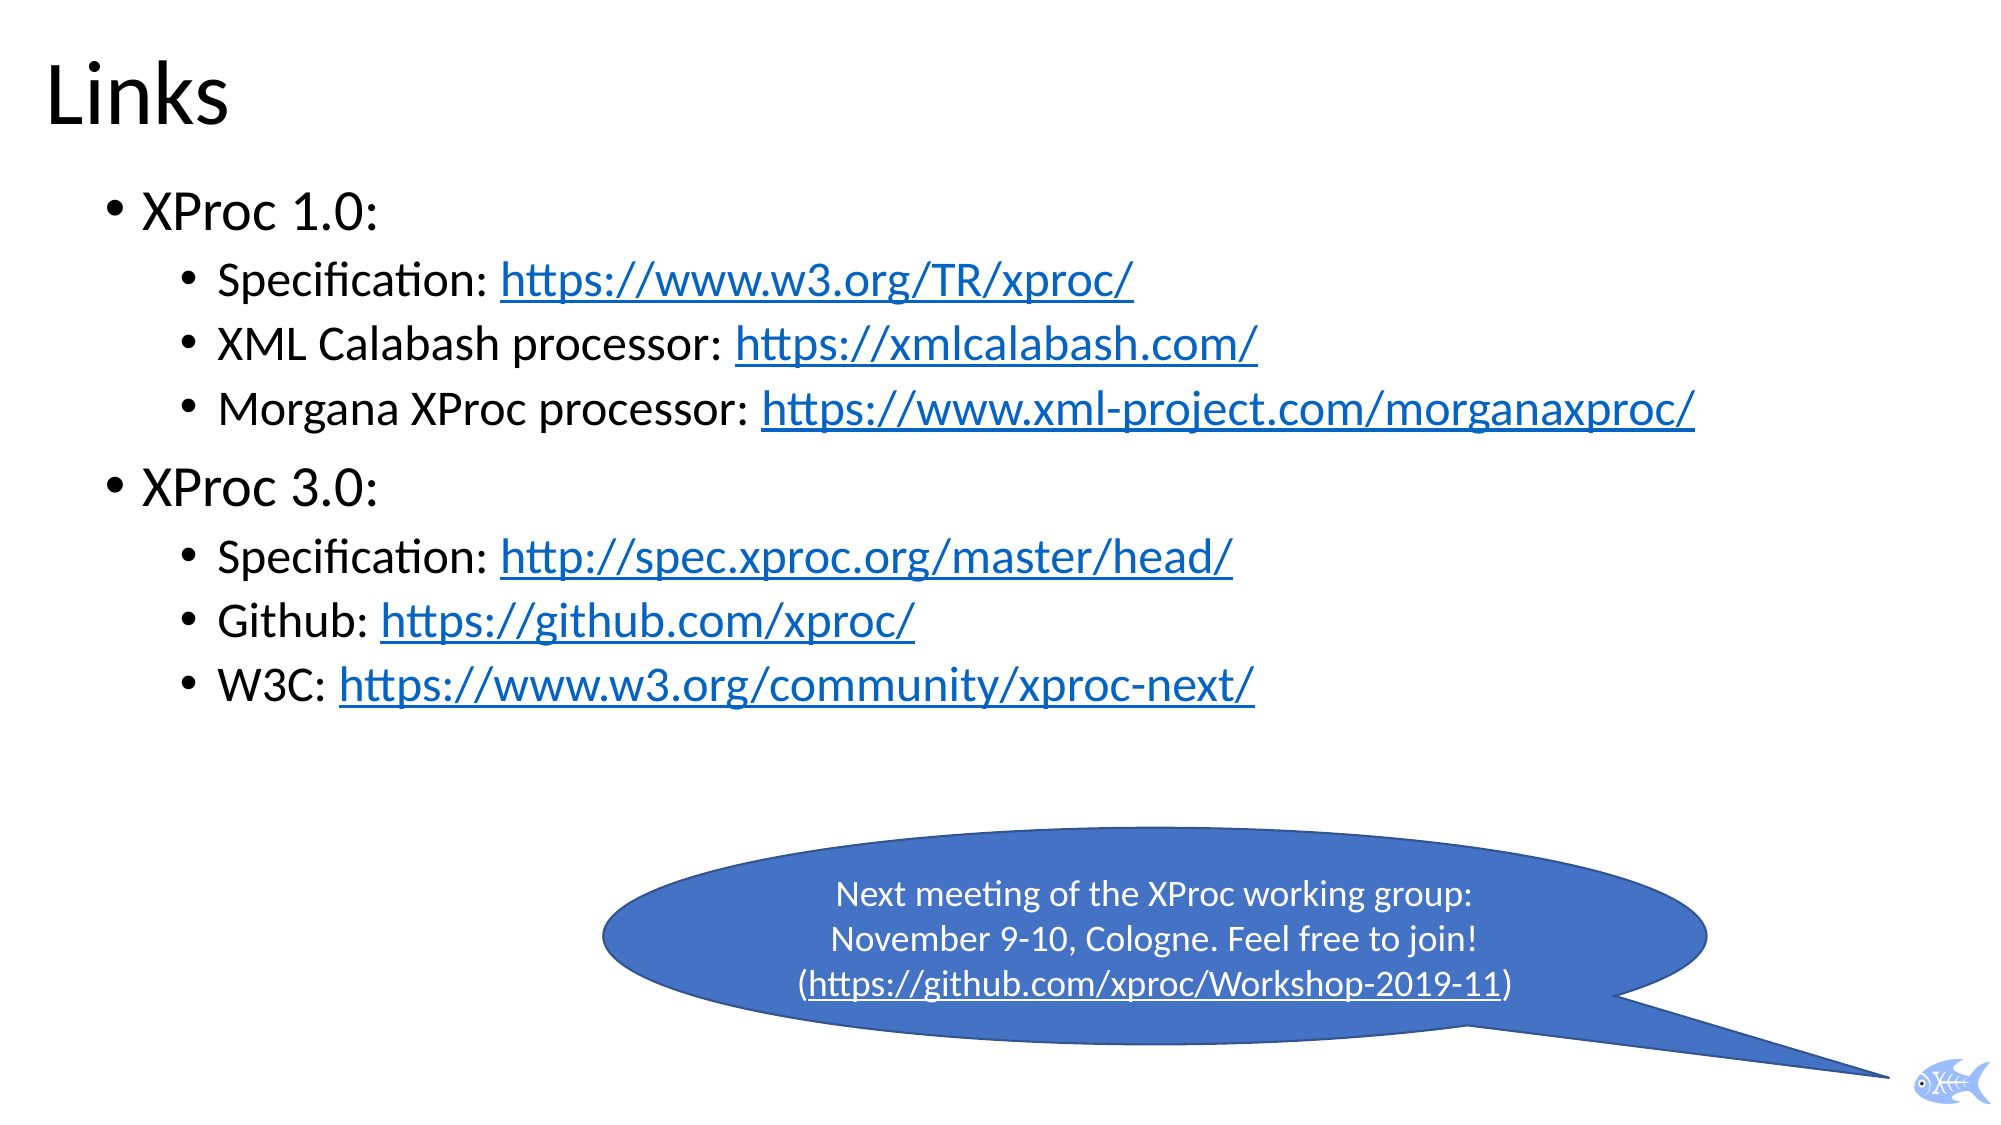

# Links
XProc 1.0:
Specification: https://www.w3.org/TR/xproc/
XML Calabash processor: https://xmlcalabash.com/
Morgana XProc processor: https://www.xml-project.com/morganaxproc/
XProc 3.0:
Specification: http://spec.xproc.org/master/head/
Github: https://github.com/xproc/
W3C: https://www.w3.org/community/xproc-next/

Next meeting of the XProc working group: November 9-10, Cologne. Feel free to join!
(https://github.com/xproc/Workshop-2019-11)